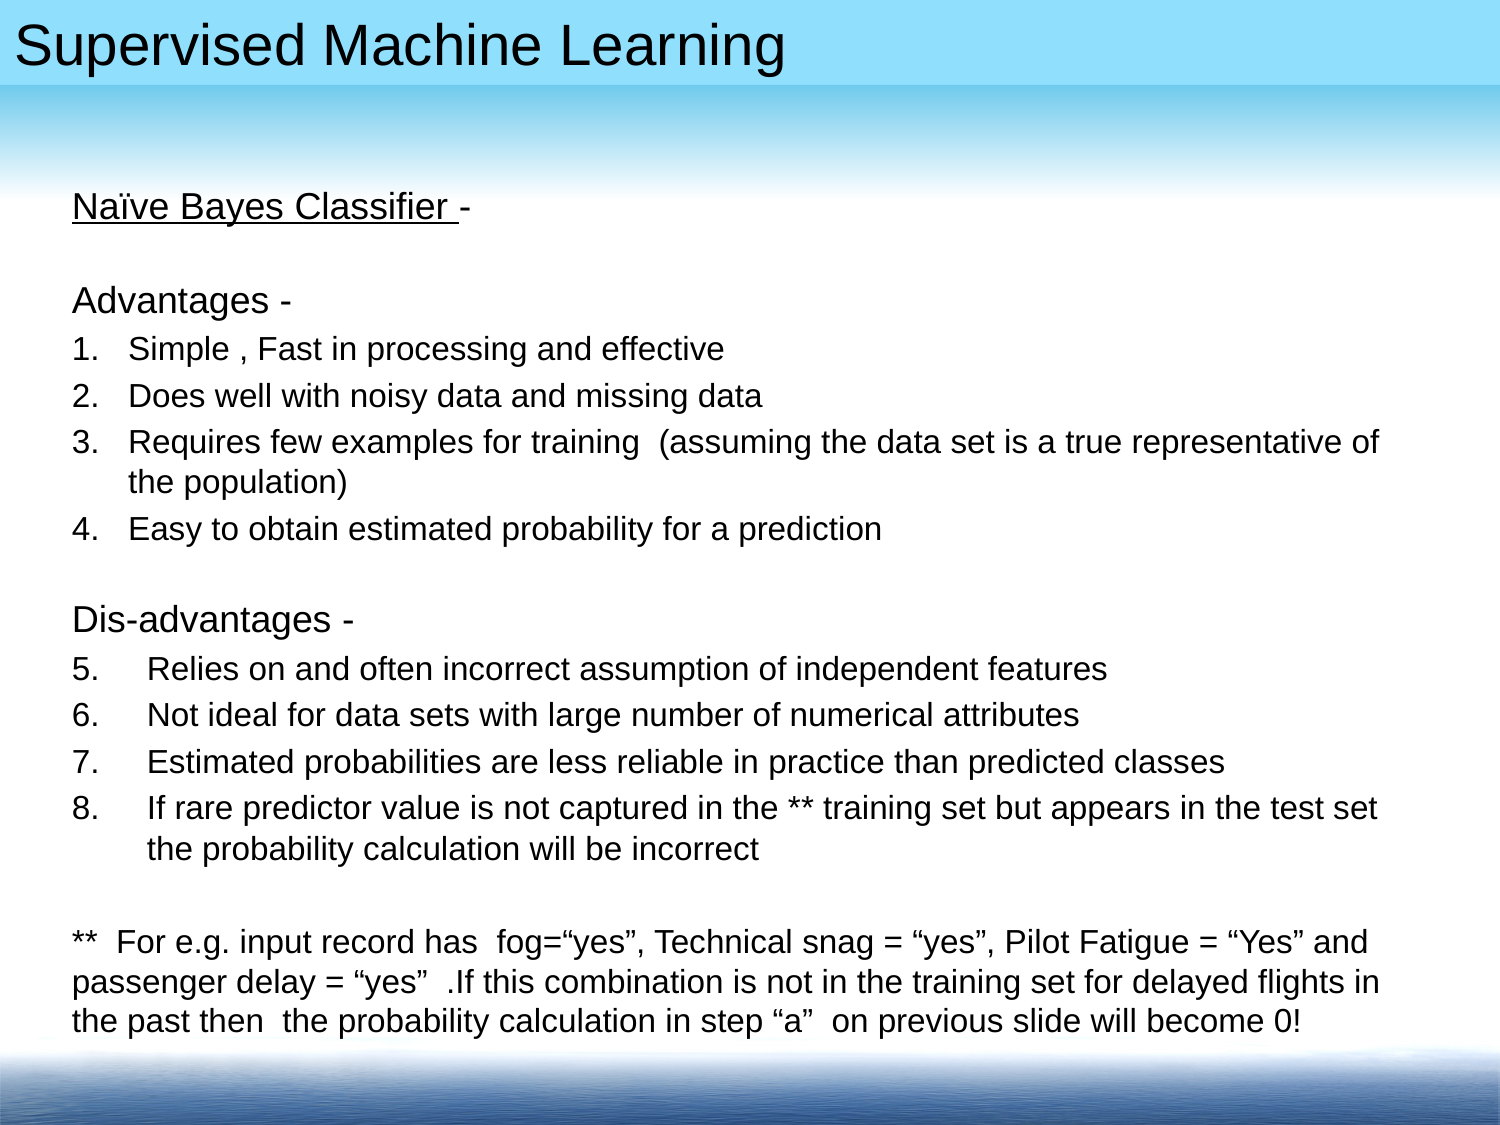

Naïve Bayes Classifier -

Advantages -
Simple , Fast in processing and effective
Does well with noisy data and missing data
Requires few examples for training  (assuming the data set is a true representative of the population)
Easy to obtain estimated probability for a prediction

Dis-advantages -
Relies on and often incorrect assumption of independent features
Not ideal for data sets with large number of numerical attributes
Estimated probabilities are less reliable in practice than predicted classes
If rare predictor value is not captured in the ** training set but appears in the test set the probability calculation will be incorrect

**  For e.g. input record has  fog=“yes”, Technical snag = “yes”, Pilot Fatigue = “Yes” and passenger delay = “yes”  .If this combination is not in the training set for delayed flights in the past then  the probability calculation in step “a”  on previous slide will become 0!